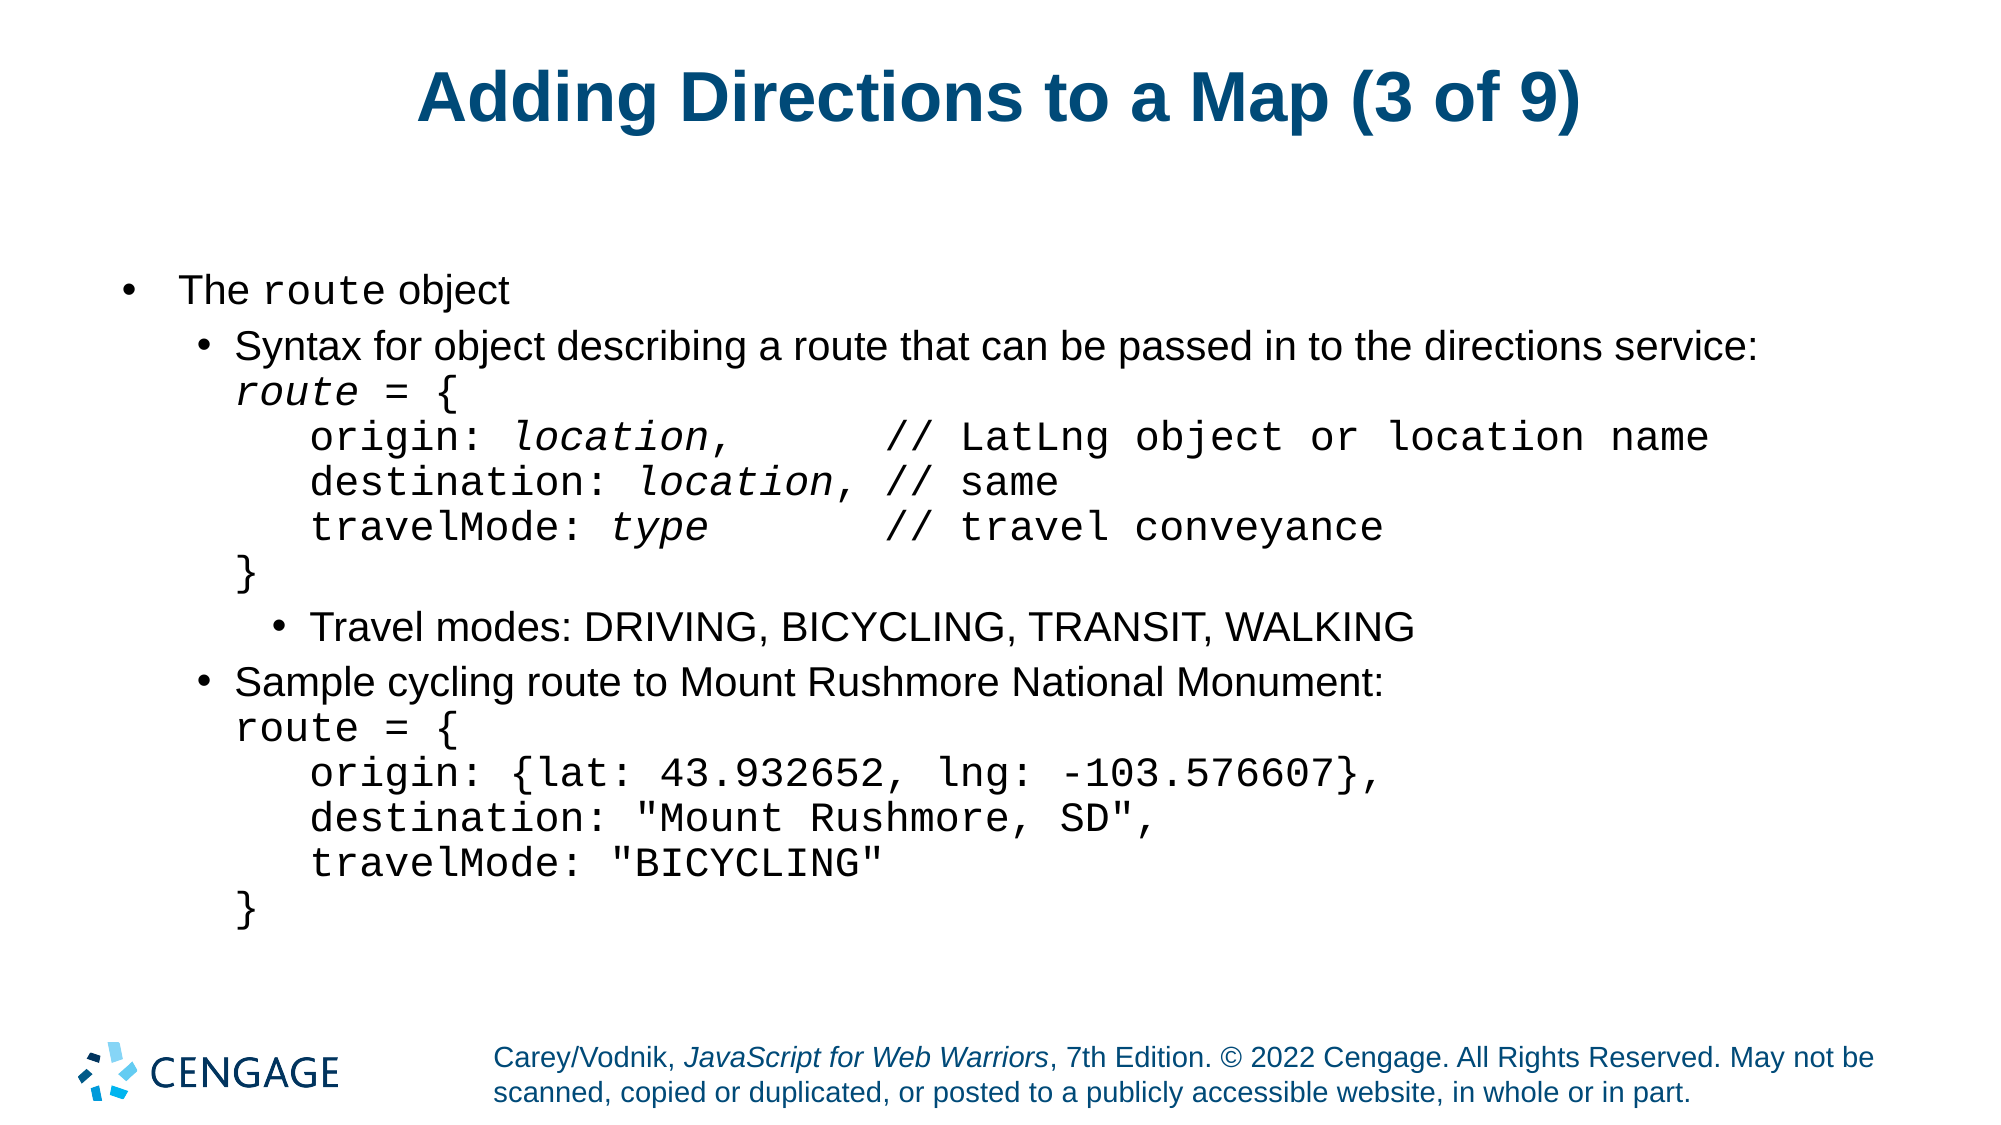

# Adding Directions to a Map (3 of 9)
The route object
Syntax for object describing a route that can be passed in to the directions service:
route = {
   origin: location,      // LatLng object or location name
   destination: location, // same
   travelMode: type       // travel conveyance
}
Travel modes: DRIVING, BICYCLING, TRANSIT, WALKING
Sample cycling route to Mount Rushmore National Monument:
route = {
   origin: {lat: 43.932652, lng: -103.576607},
   destination: "Mount Rushmore, SD",
   travelMode: "BICYCLING"
}